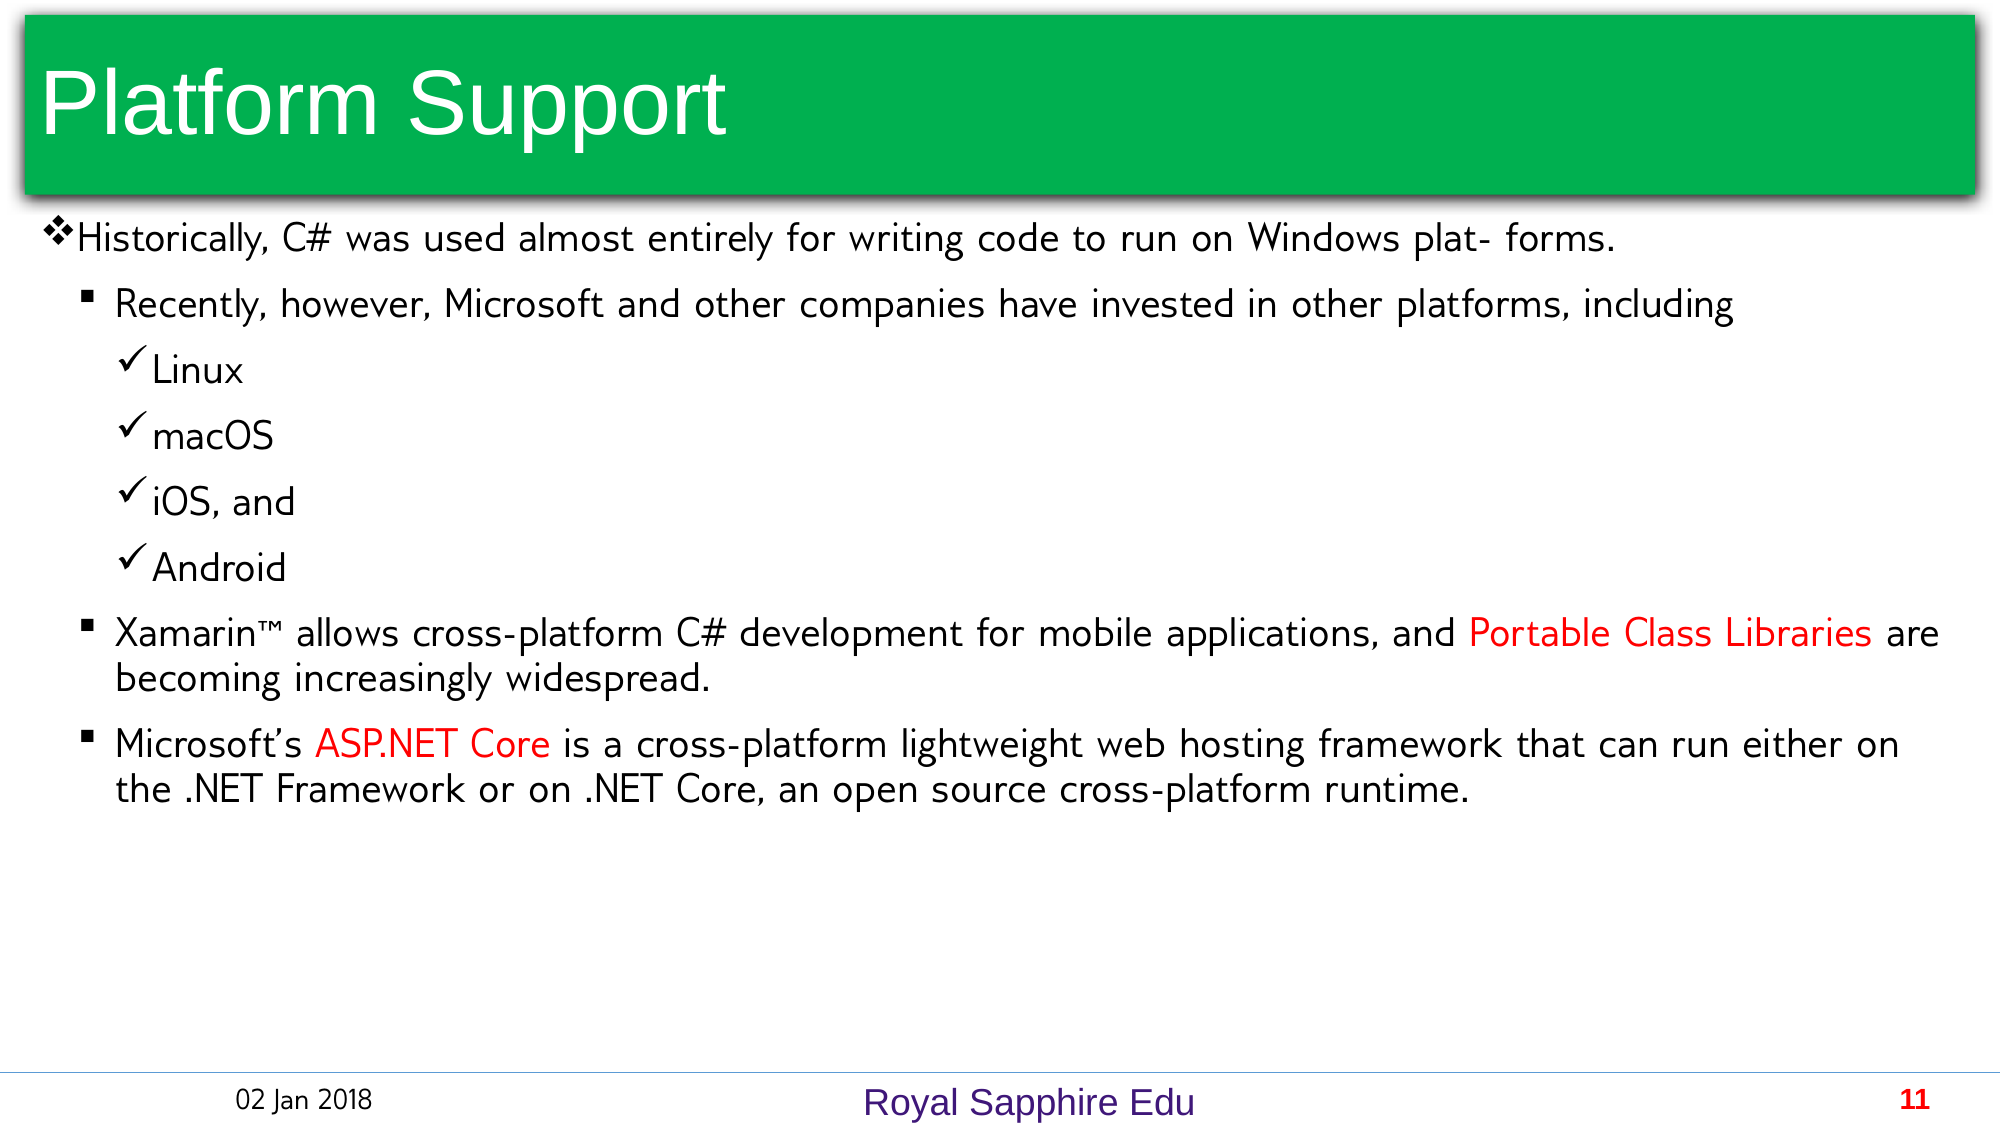

# Platform Support
Historically, C# was used almost entirely for writing code to run on Windows plat‐ forms.
Recently, however, Microsoft and other companies have invested in other platforms, including
Linux
macOS
iOS, and
Android
Xamarin™ allows cross-platform C# development for mobile applications, and Portable Class Libraries are becoming increasingly widespread.
Microsoft’s ASP.NET Core is a cross-platform lightweight web hosting framework that can run either on the .NET Framework or on .NET Core, an open source cross-platform runtime.

02 Jan 2018
11